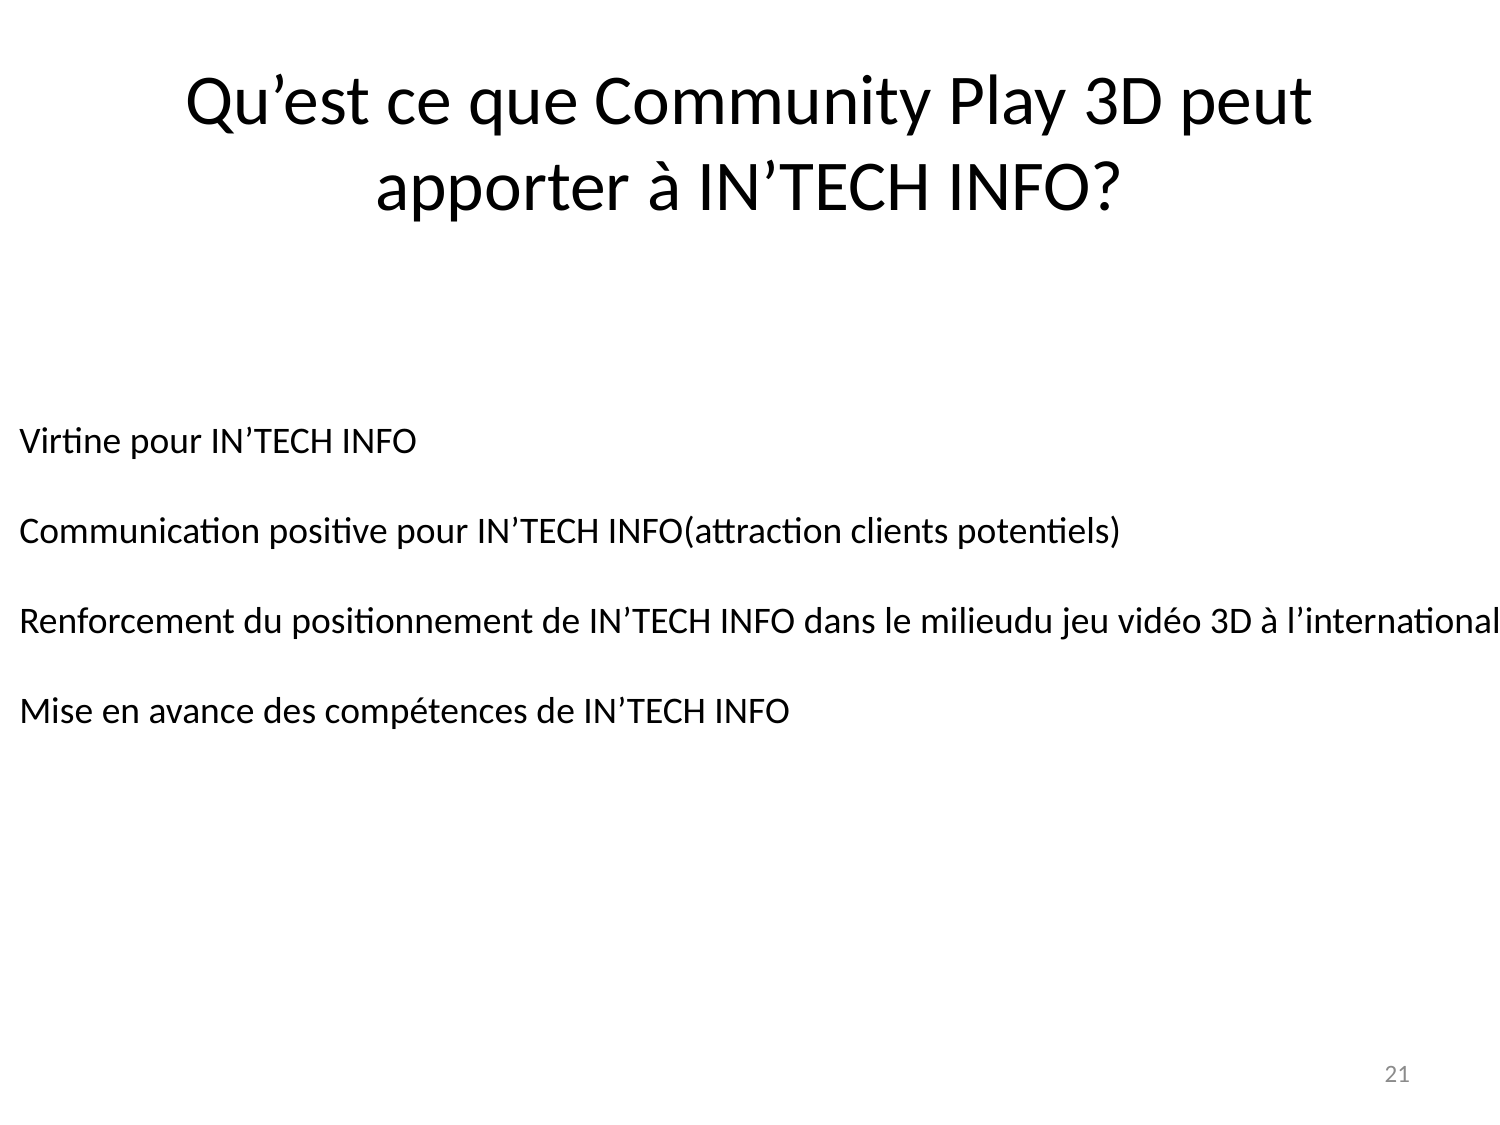

# Qu’est ce que Community Play 3D peut apporter à IN’TECH INFO?
Virtine pour IN’TECH INFO

Communication positive pour IN’TECH INFO(attraction clients potentiels)

Renforcement du positionnement de IN’TECH INFO dans le milieudu jeu vidéo 3D à l’international

Mise en avance des compétences de IN’TECH INFO
21